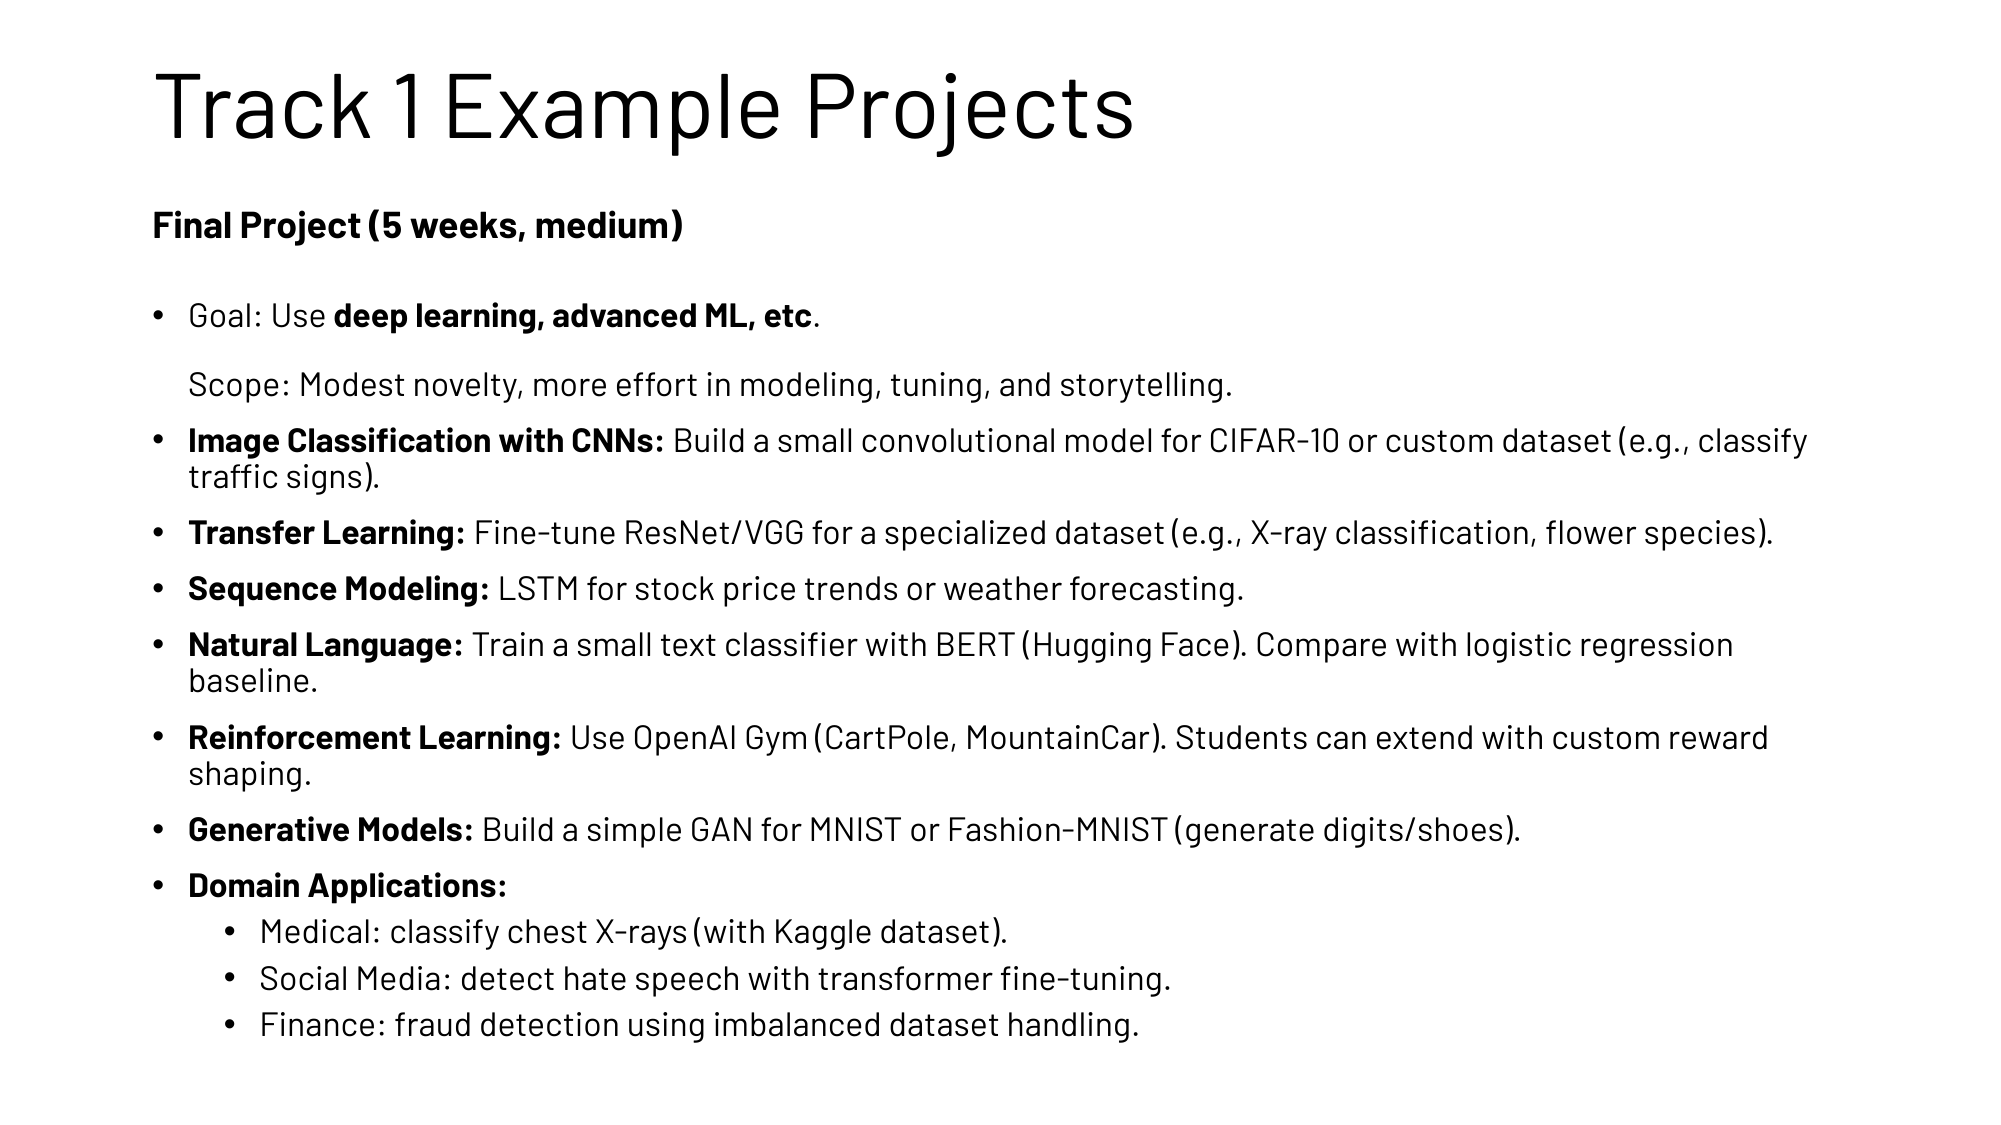

# Track 1 Example Projects
Final Project (5 weeks, medium)
Goal: Use deep learning, advanced ML, etc.
Scope: Modest novelty, more effort in modeling, tuning, and storytelling.
Image Classification with CNNs: Build a small convolutional model for CIFAR-10 or custom dataset (e.g., classify traffic signs).
Transfer Learning: Fine-tune ResNet/VGG for a specialized dataset (e.g., X-ray classification, flower species).
Sequence Modeling: LSTM for stock price trends or weather forecasting.
Natural Language: Train a small text classifier with BERT (Hugging Face). Compare with logistic regression baseline.
Reinforcement Learning: Use OpenAI Gym (CartPole, MountainCar). Students can extend with custom reward shaping.
Generative Models: Build a simple GAN for MNIST or Fashion-MNIST (generate digits/shoes).
Domain Applications:
Medical: classify chest X-rays (with Kaggle dataset).
Social Media: detect hate speech with transformer fine-tuning.
Finance: fraud detection using imbalanced dataset handling.